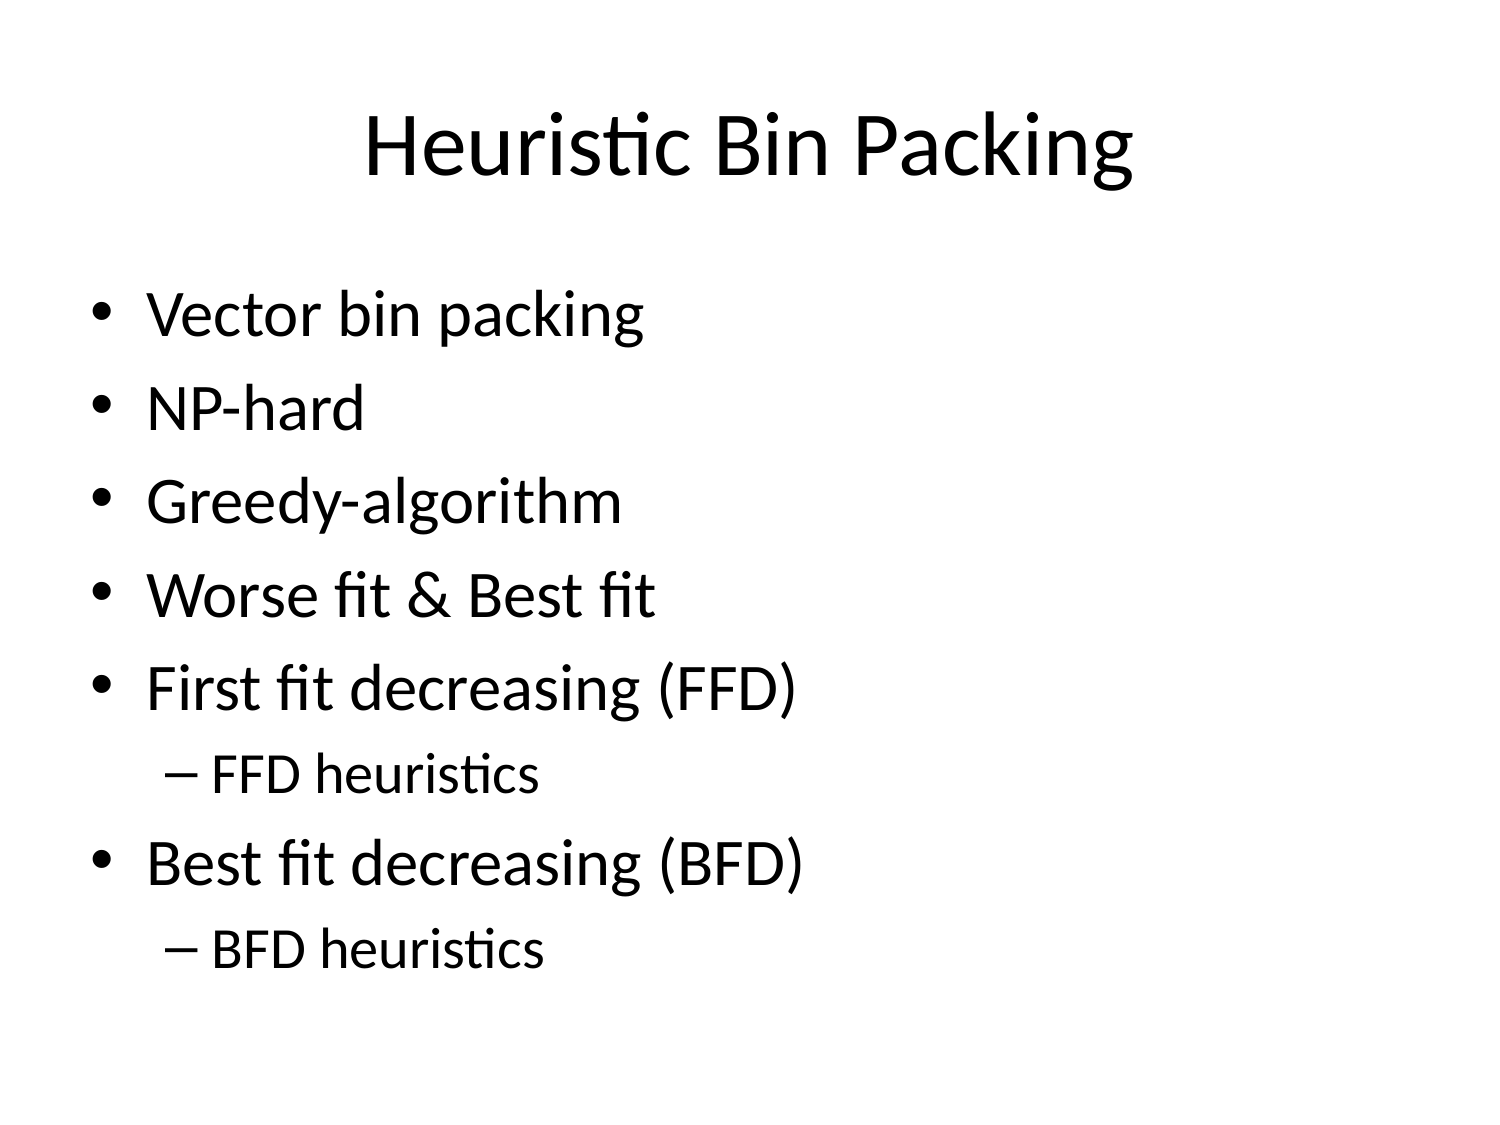

# Heuristic Bin Packing
Vector bin packing
NP-hard
Greedy-algorithm
Worse fit & Best fit
First fit decreasing (FFD)
FFD heuristics
Best fit decreasing (BFD)
BFD heuristics